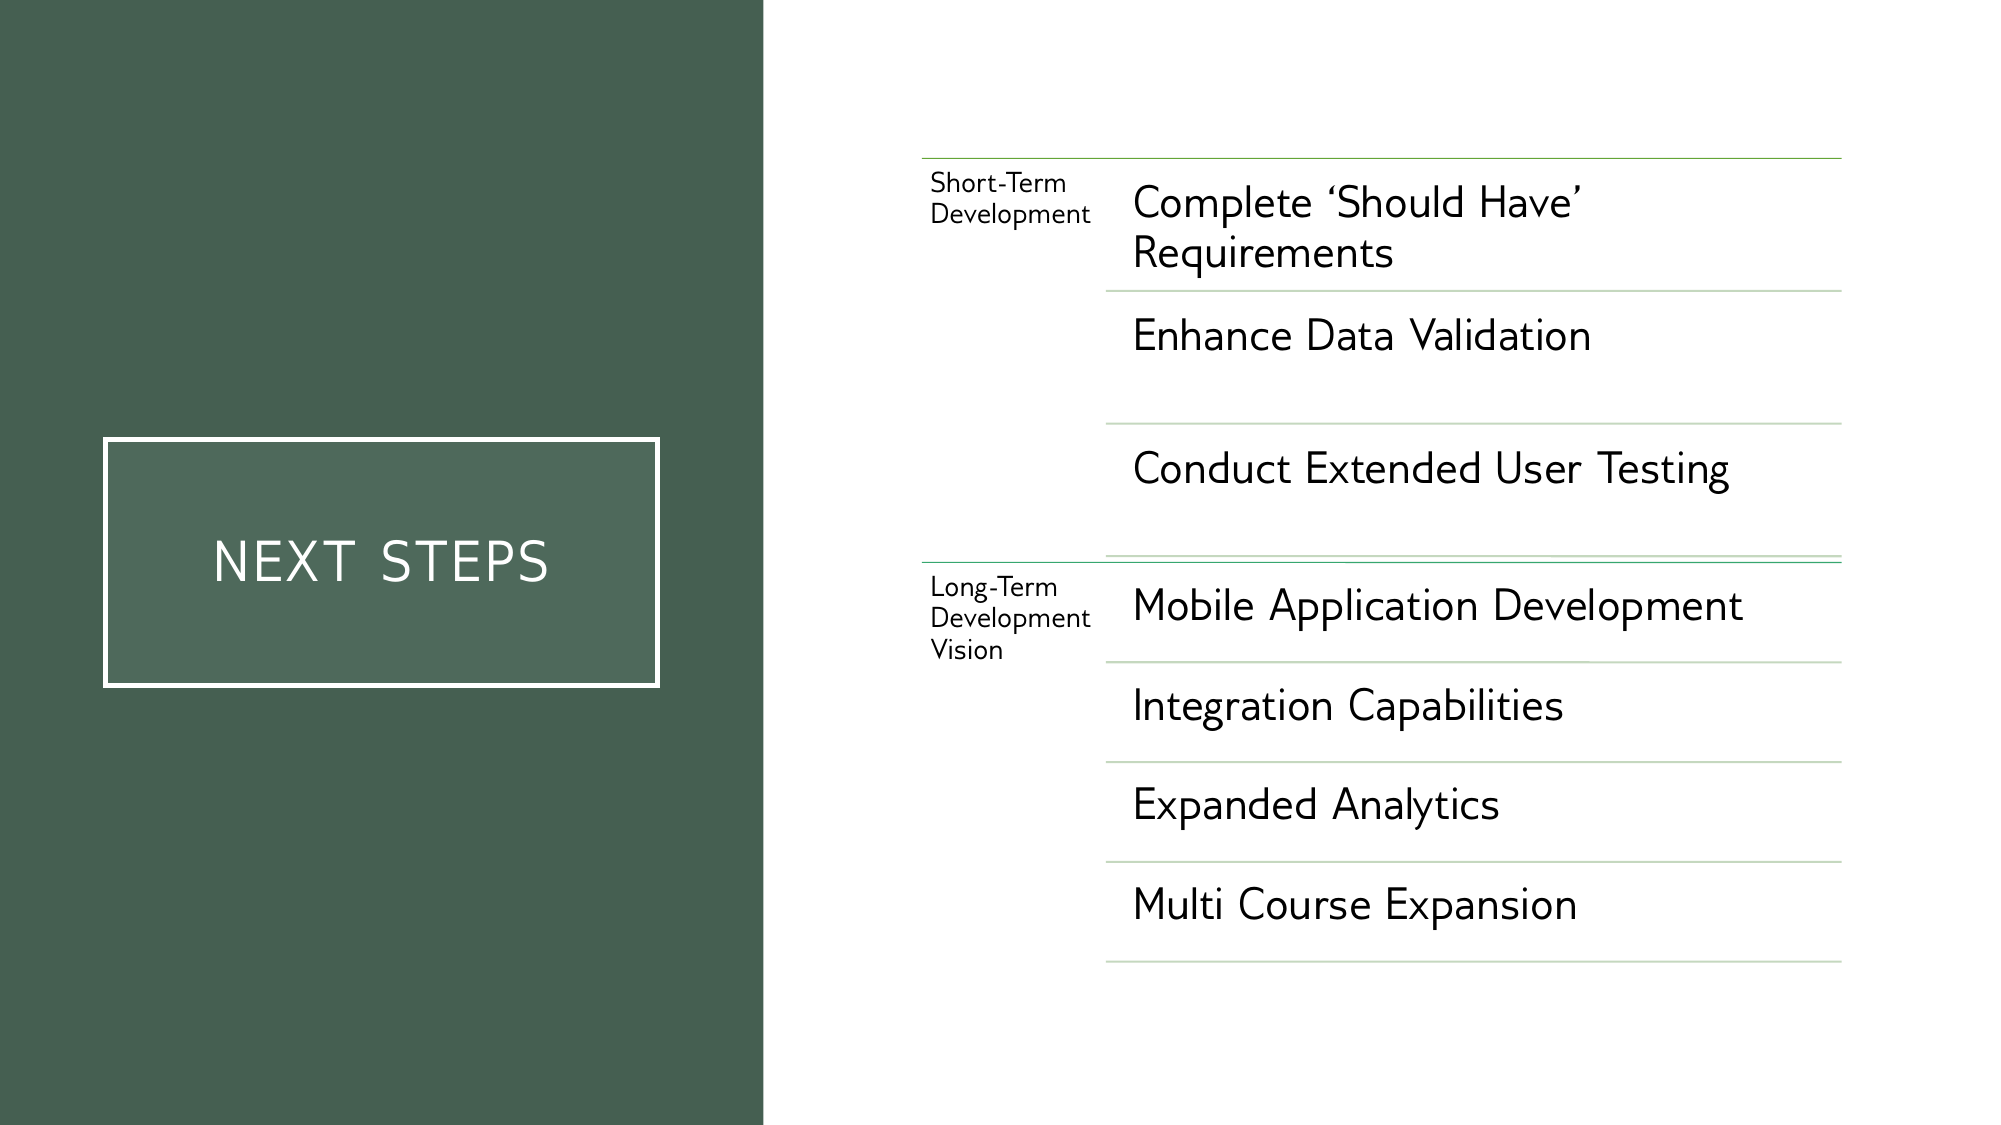

Short-Term Development
Complete ‘Should Have’ Requirements
Enhance Data Validation
Conduct Extended User Testing
Long-Term Development Vision
Mobile Application Development
Integration Capabilities
Expanded Analytics
Multi Course Expansion
# Next steps